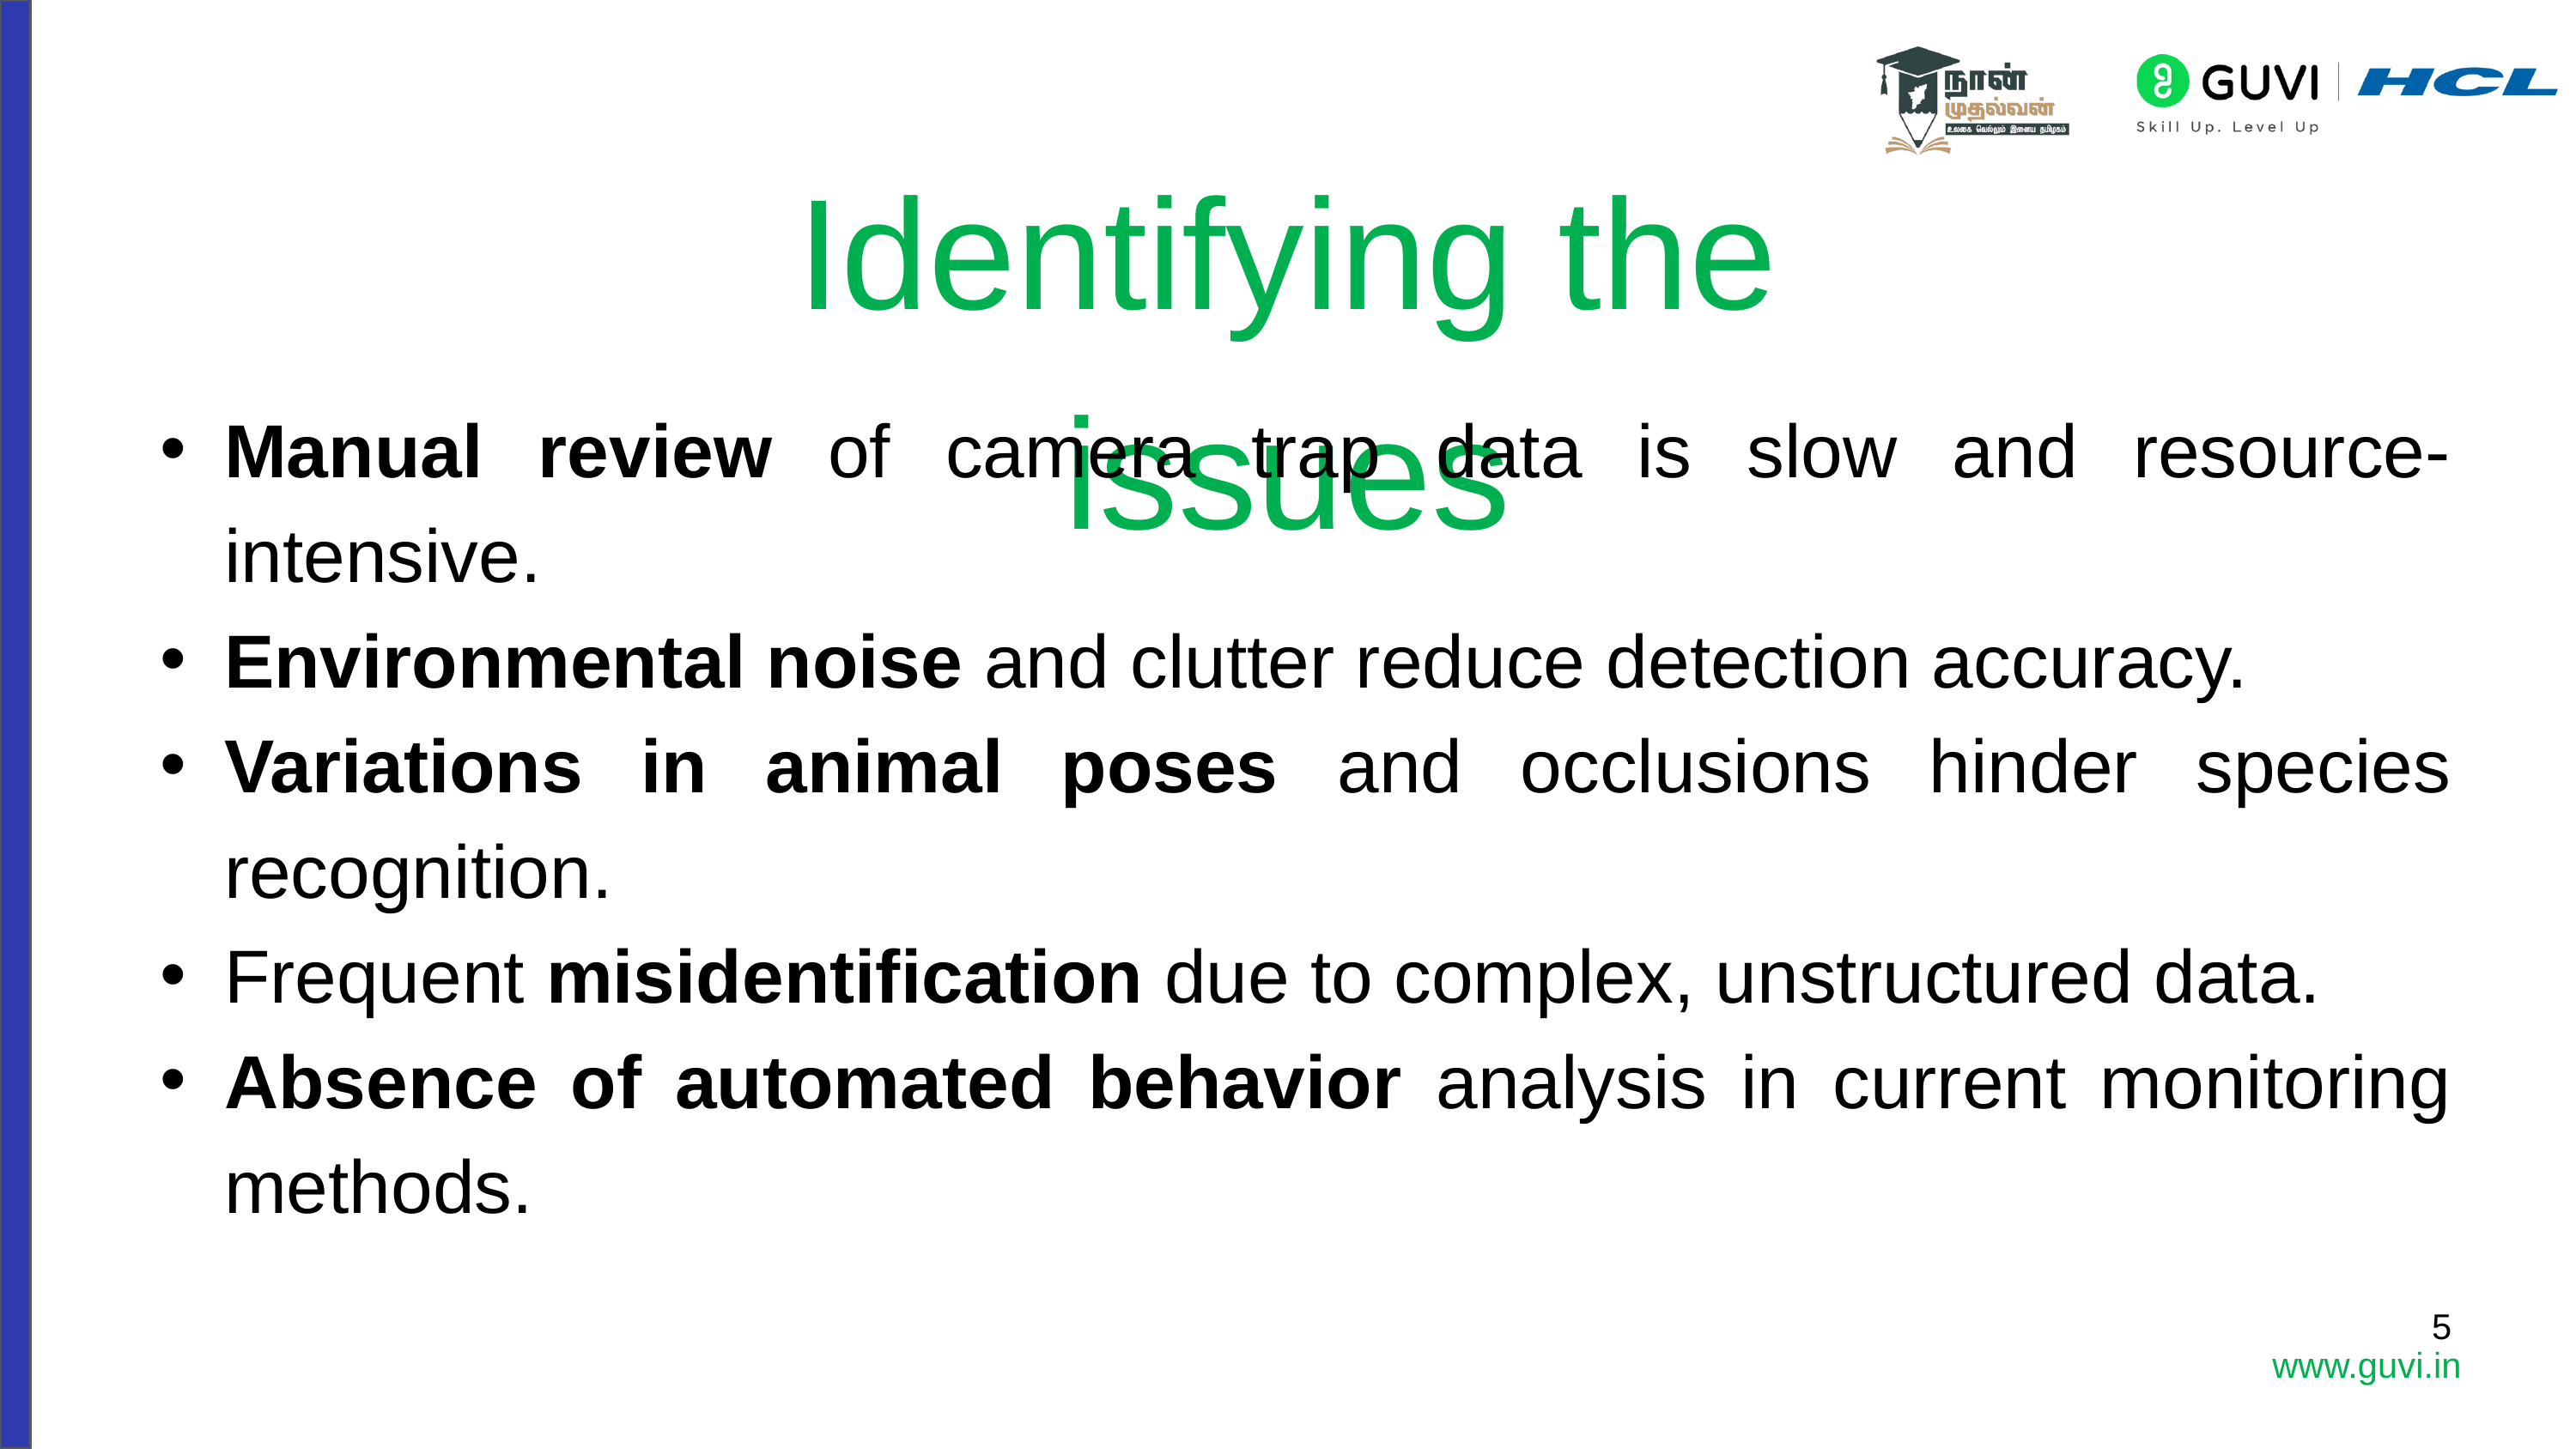

Identifying the issues

Learning Programs
Manual review of camera trap data is slow and resource-intensive.
Environmental noise and clutter reduce detection accuracy.
Variations in animal poses and occlusions hinder species recognition.
Frequent misidentification due to complex, unstructured data.
Absence of automated behavior analysis in current monitoring methods.
5

www.guvi.in